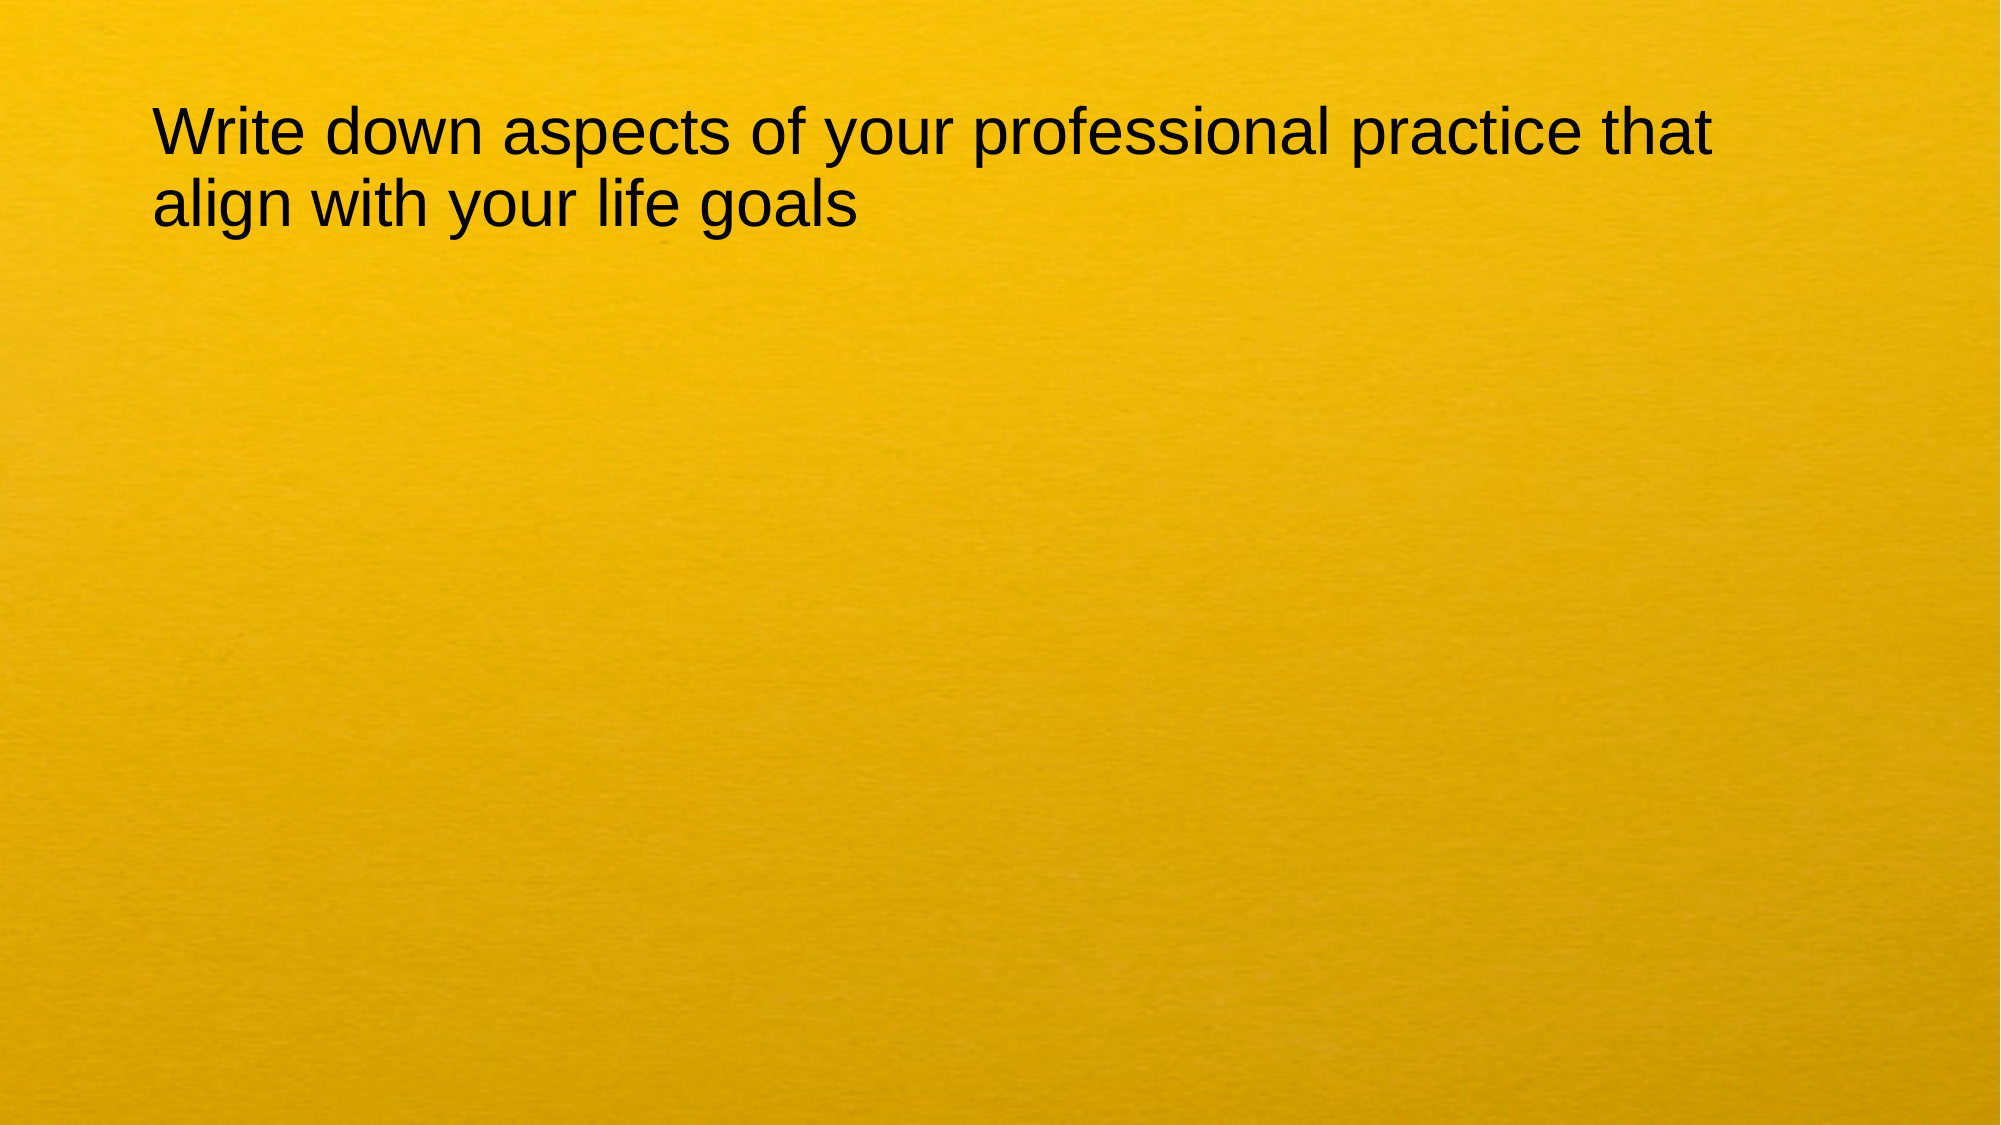

# Write down aspects of your professional practice that align with your life goals